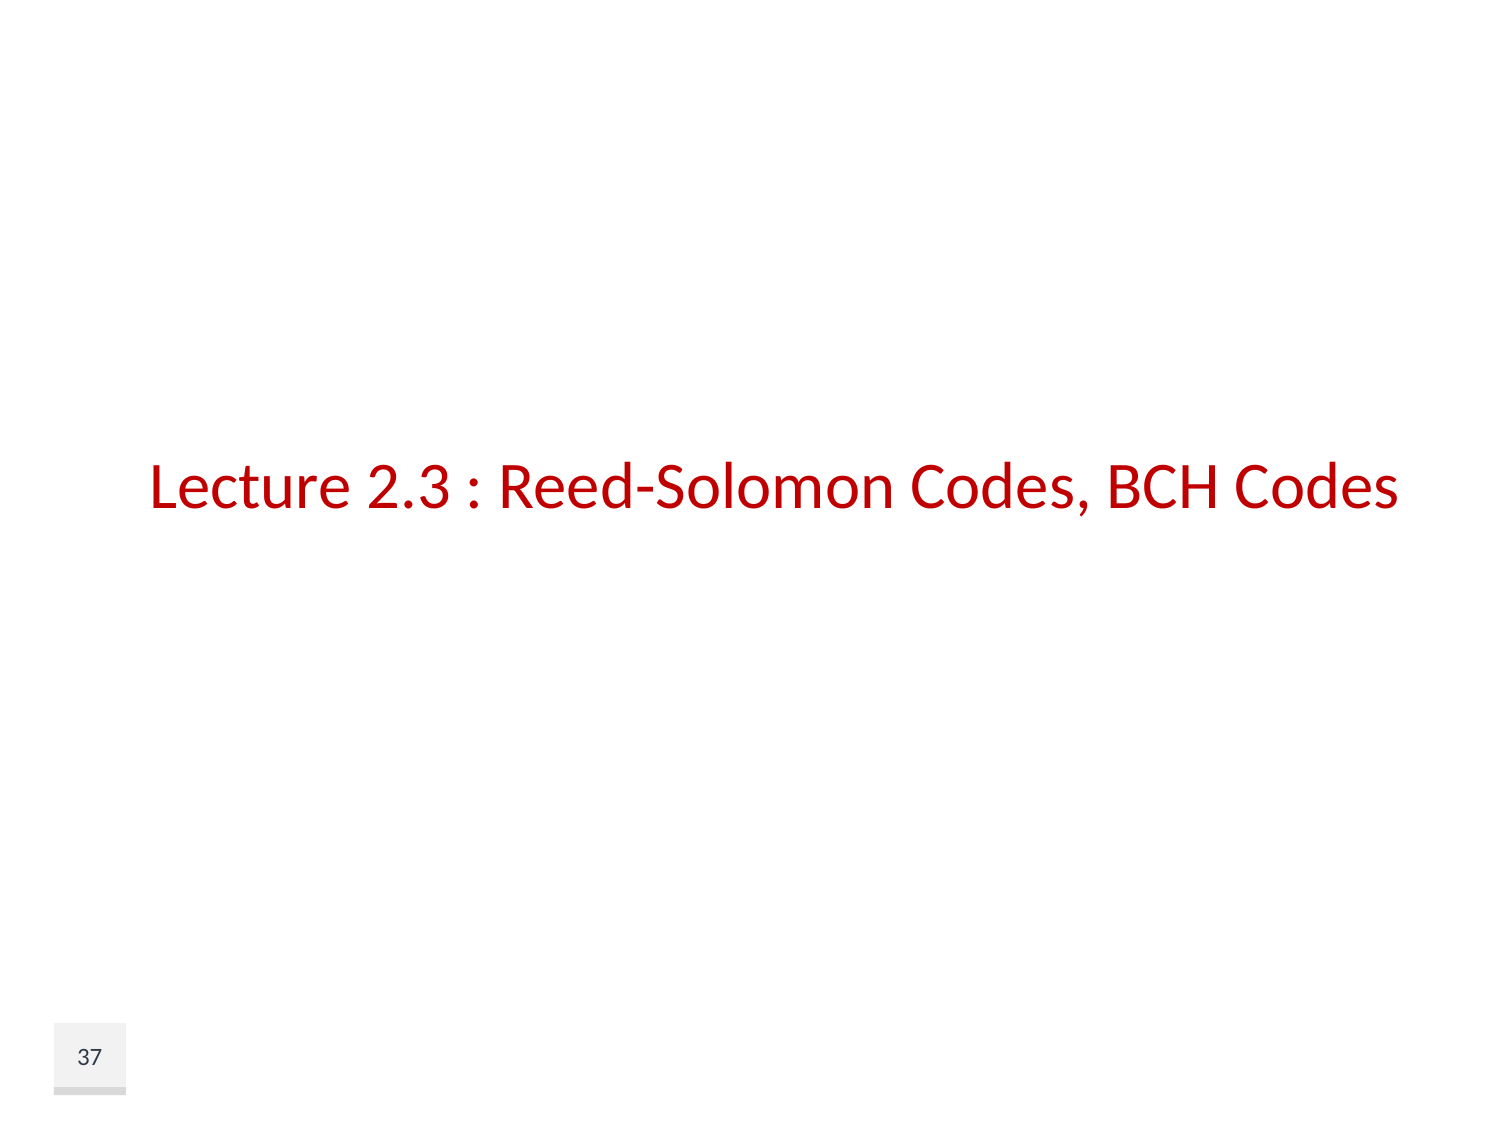

Lecture 2.3 : Reed-Solomon Codes, BCH Codes